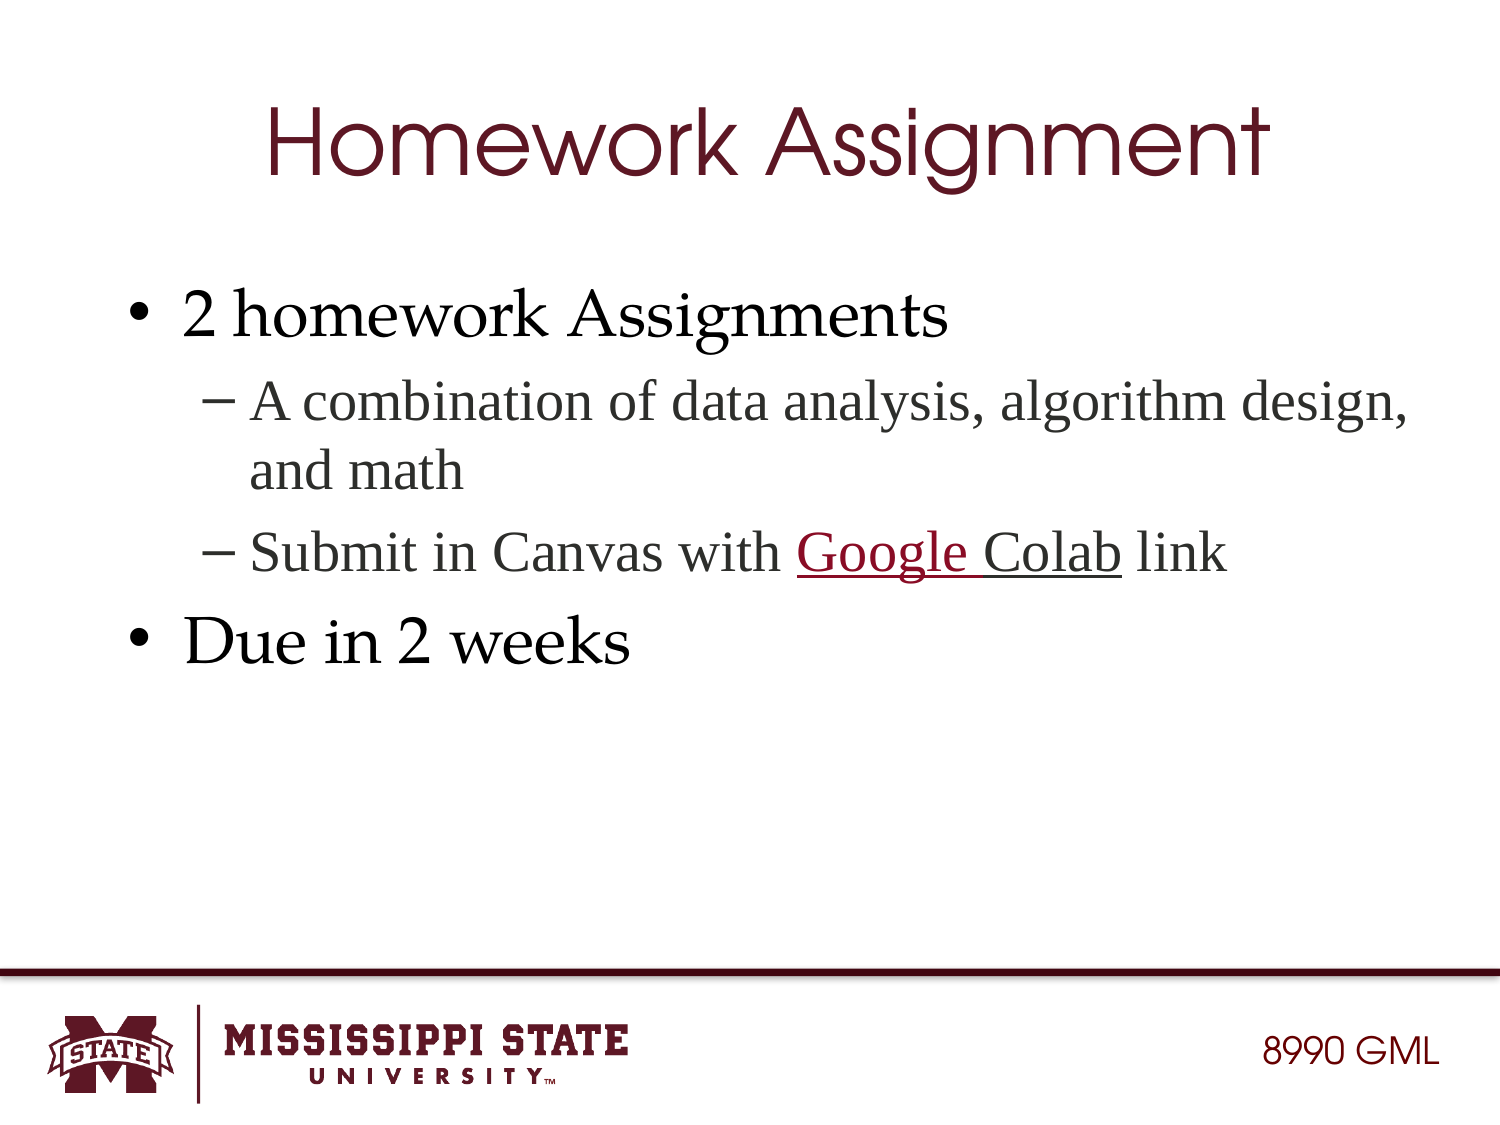

# Homework Assignment
2 homework Assignments
A combination of data analysis, algorithm design, and math
Submit in Canvas with Google Colab link
Due in 2 weeks